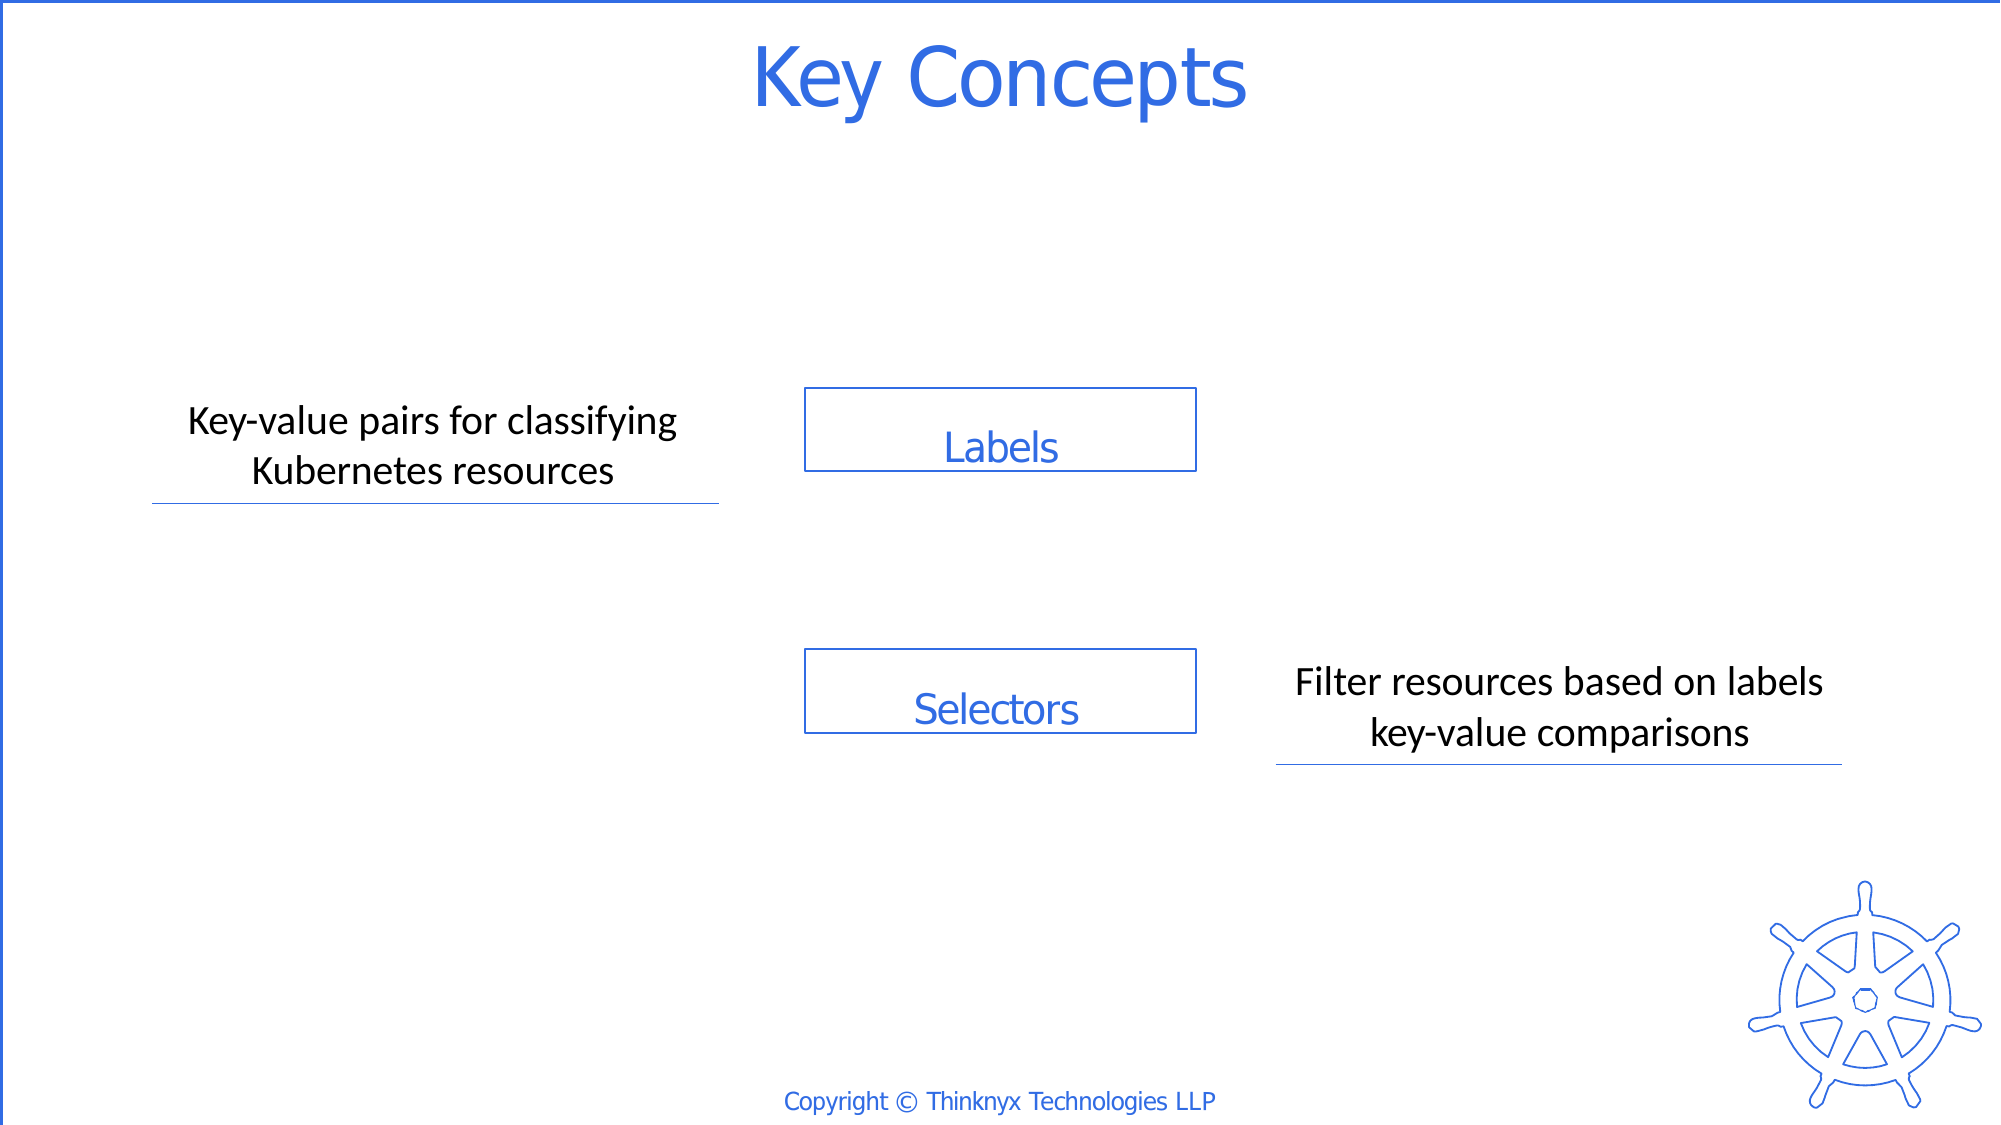

# Key Concepts
Labels
Key-value pairs for classifying Kubernetes resources

Selectors
Filter resources based on labels
key-value comparisons
Copyright © Thinknyx Technologies LLP